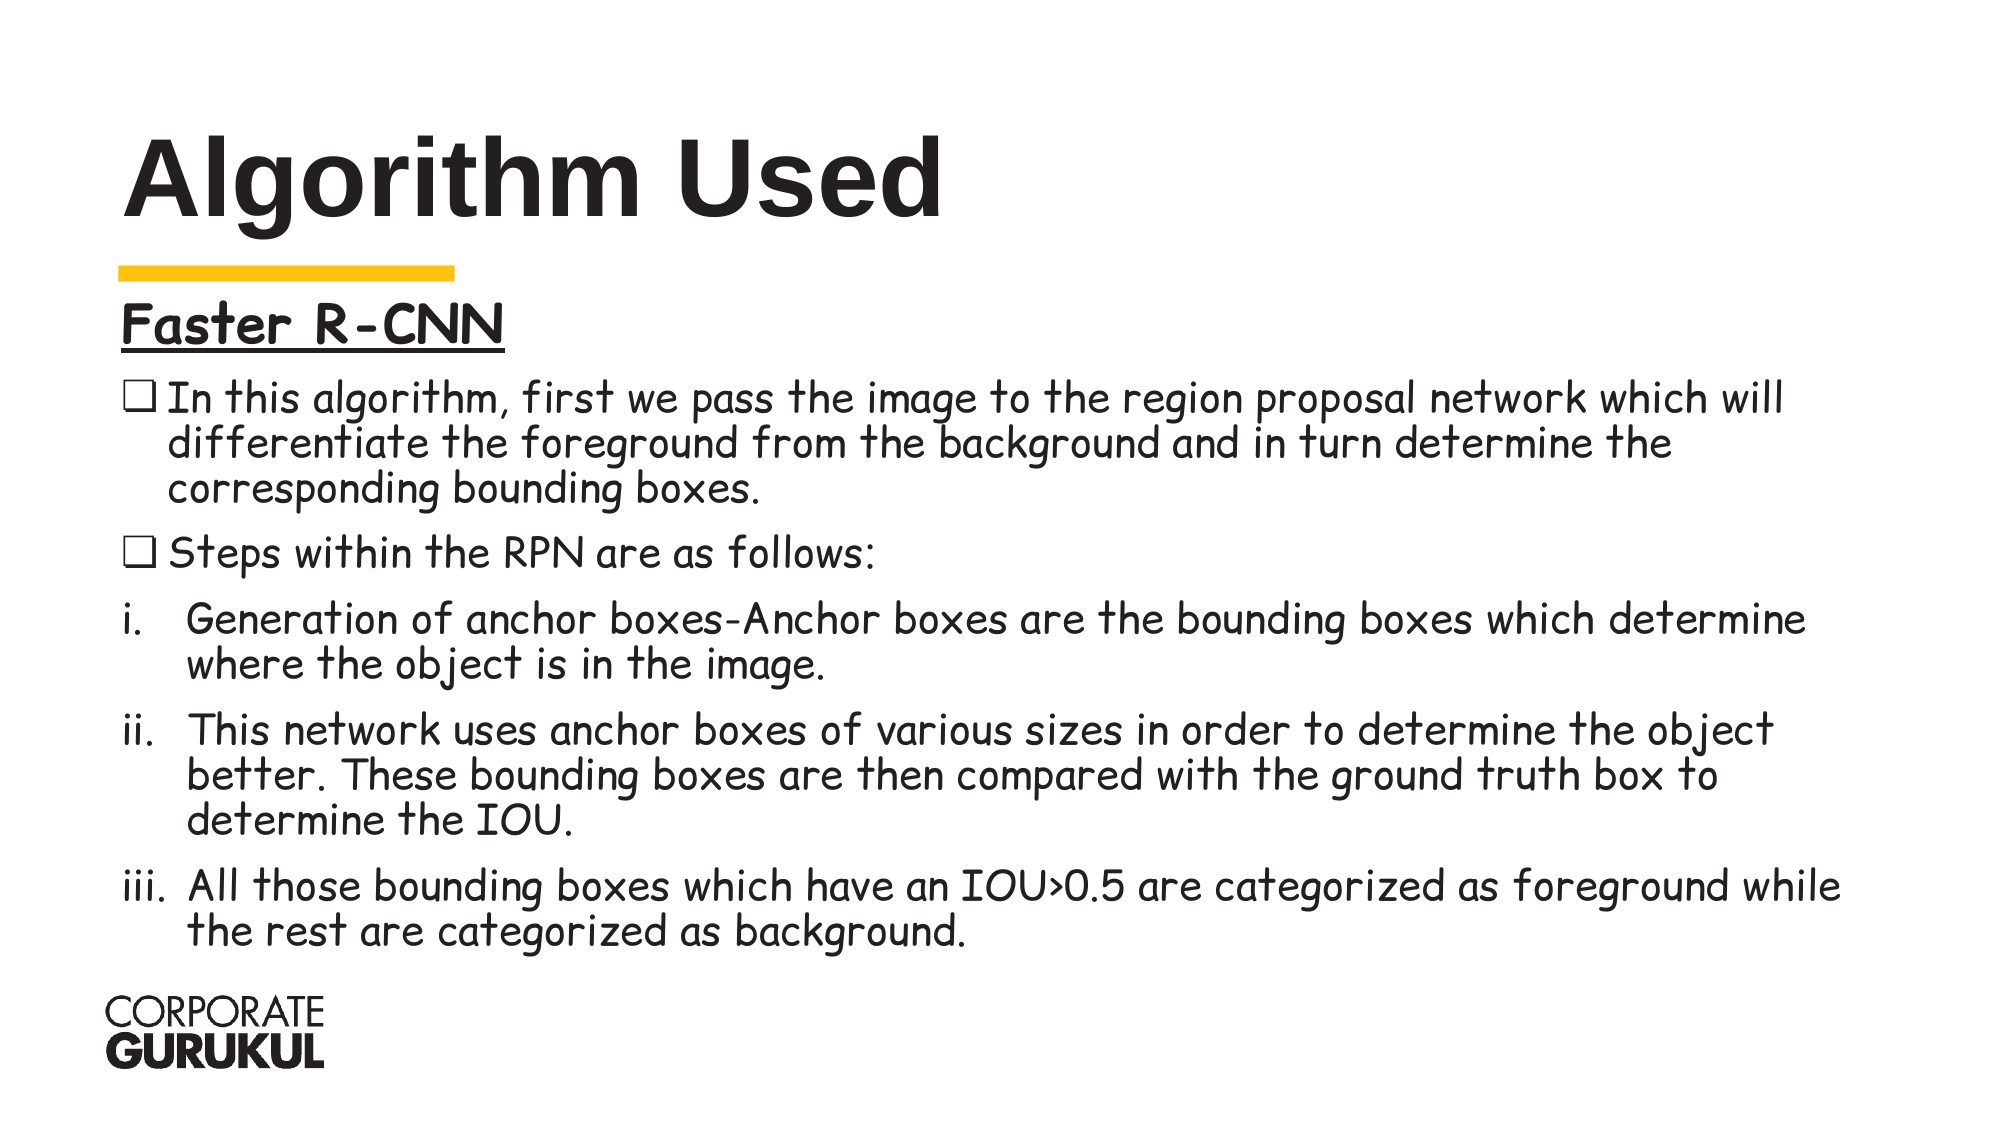

Algorithm Used
Faster R-CNN
In this algorithm, first we pass the image to the region proposal network which will differentiate the foreground from the background and in turn determine the corresponding bounding boxes.
Steps within the RPN are as follows:
Generation of anchor boxes-Anchor boxes are the bounding boxes which determine where the object is in the image.
This network uses anchor boxes of various sizes in order to determine the object better. These bounding boxes are then compared with the ground truth box to determine the IOU.
All those bounding boxes which have an IOU>0.5 are categorized as foreground while the rest are categorized as background.